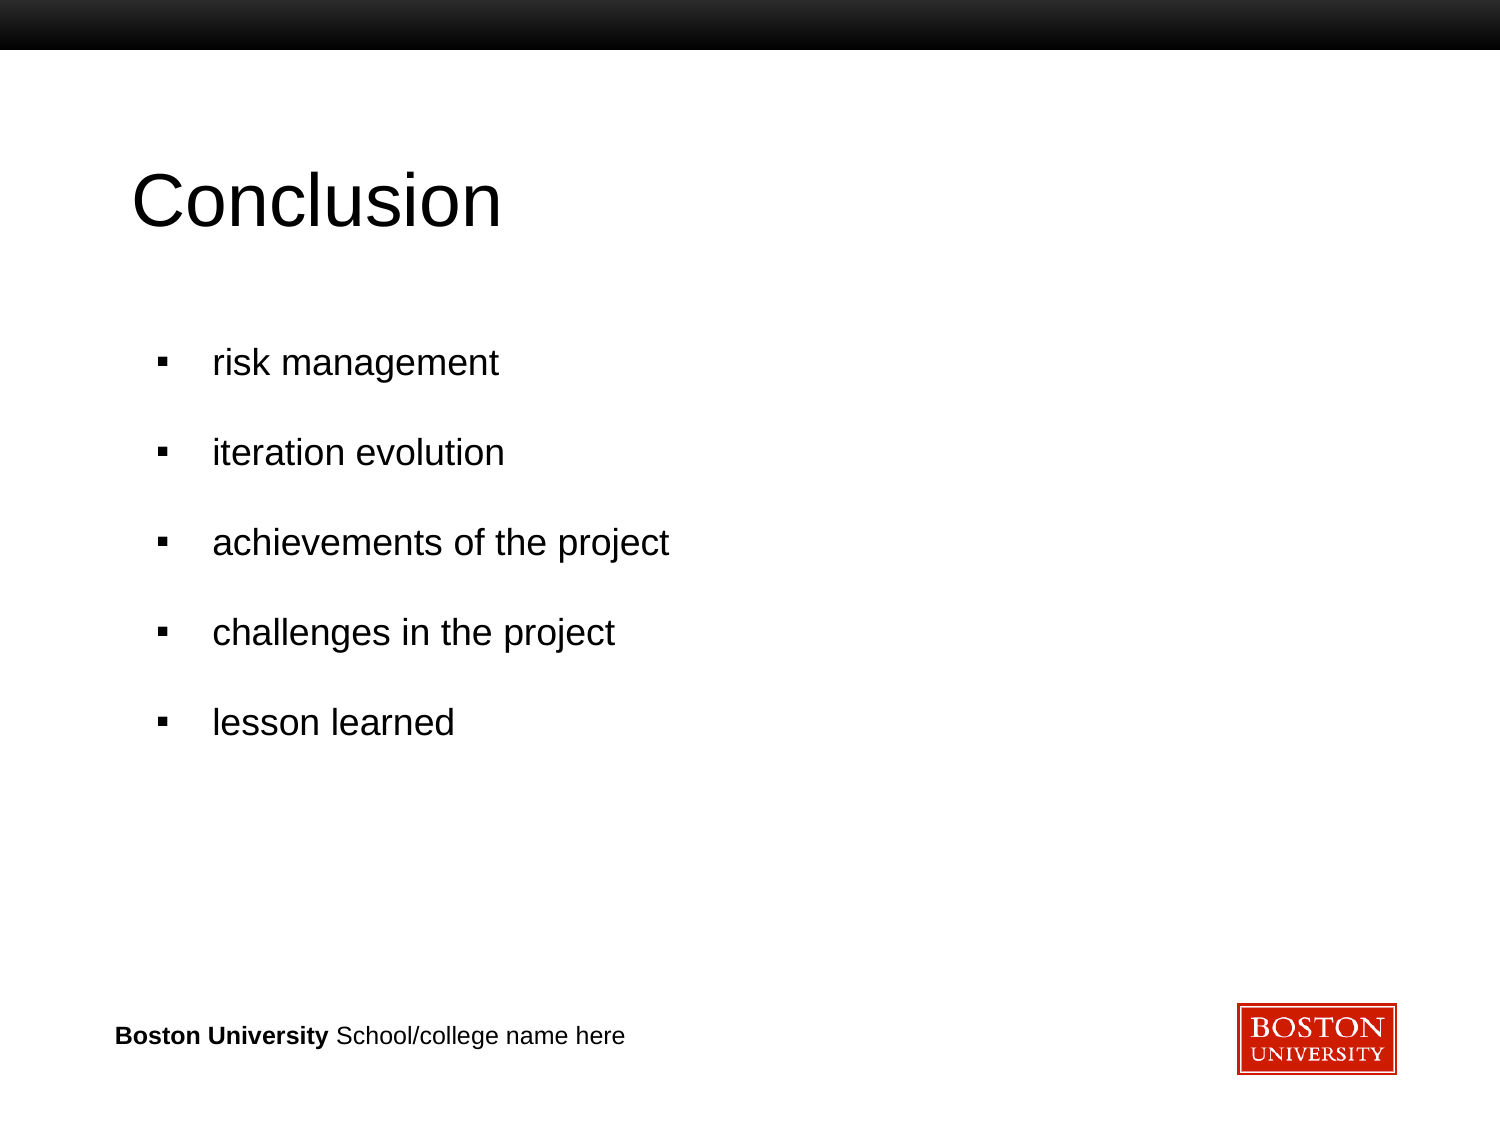

# Conclusion
risk management
iteration evolution
achievements of the project
challenges in the project
lesson learned